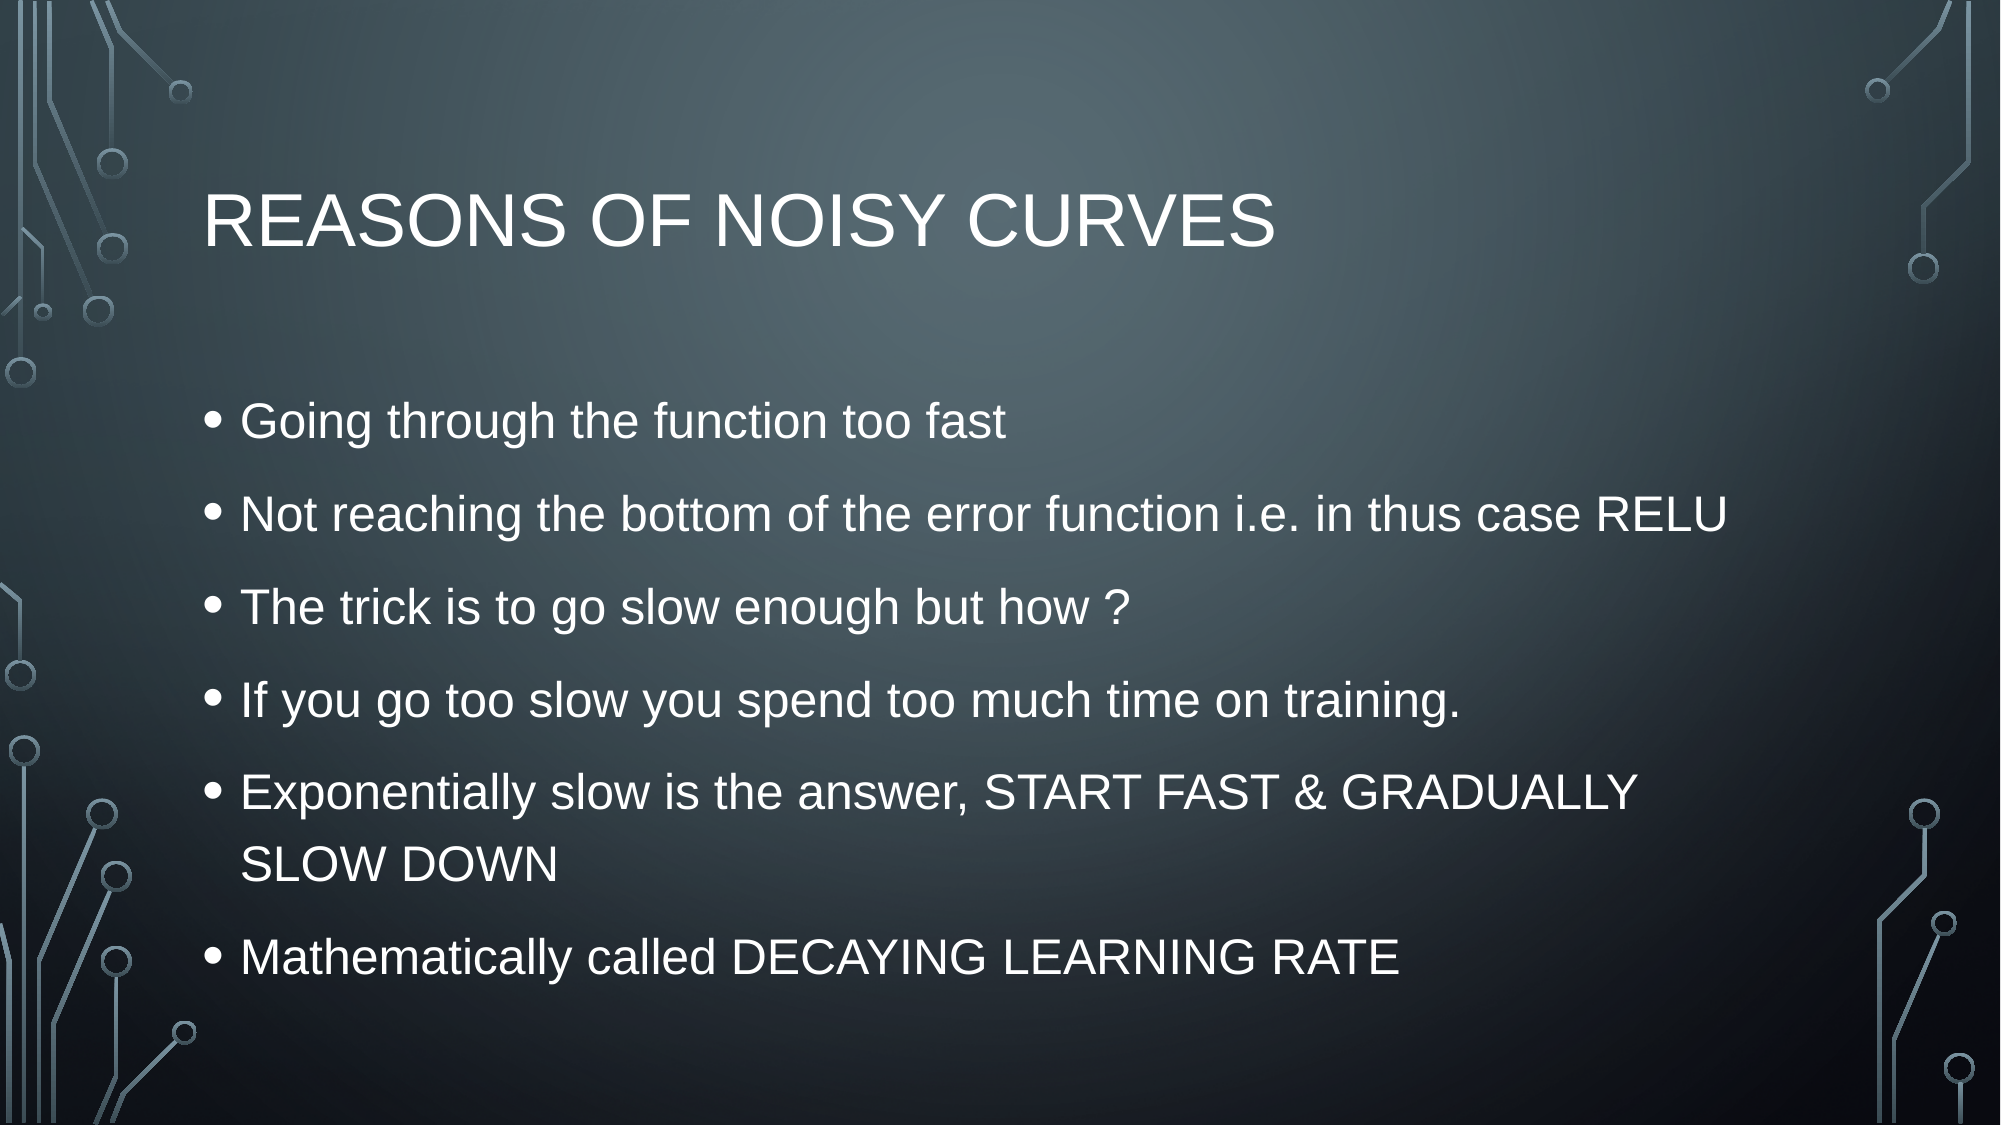

# Reasons of noisy curves
Going through the function too fast
Not reaching the bottom of the error function i.e. in thus case RELU
The trick is to go slow enough but how ?
If you go too slow you spend too much time on training.
Exponentially slow is the answer, START FAST & GRADUALLY SLOW DOWN
Mathematically called DECAYING LEARNING RATE